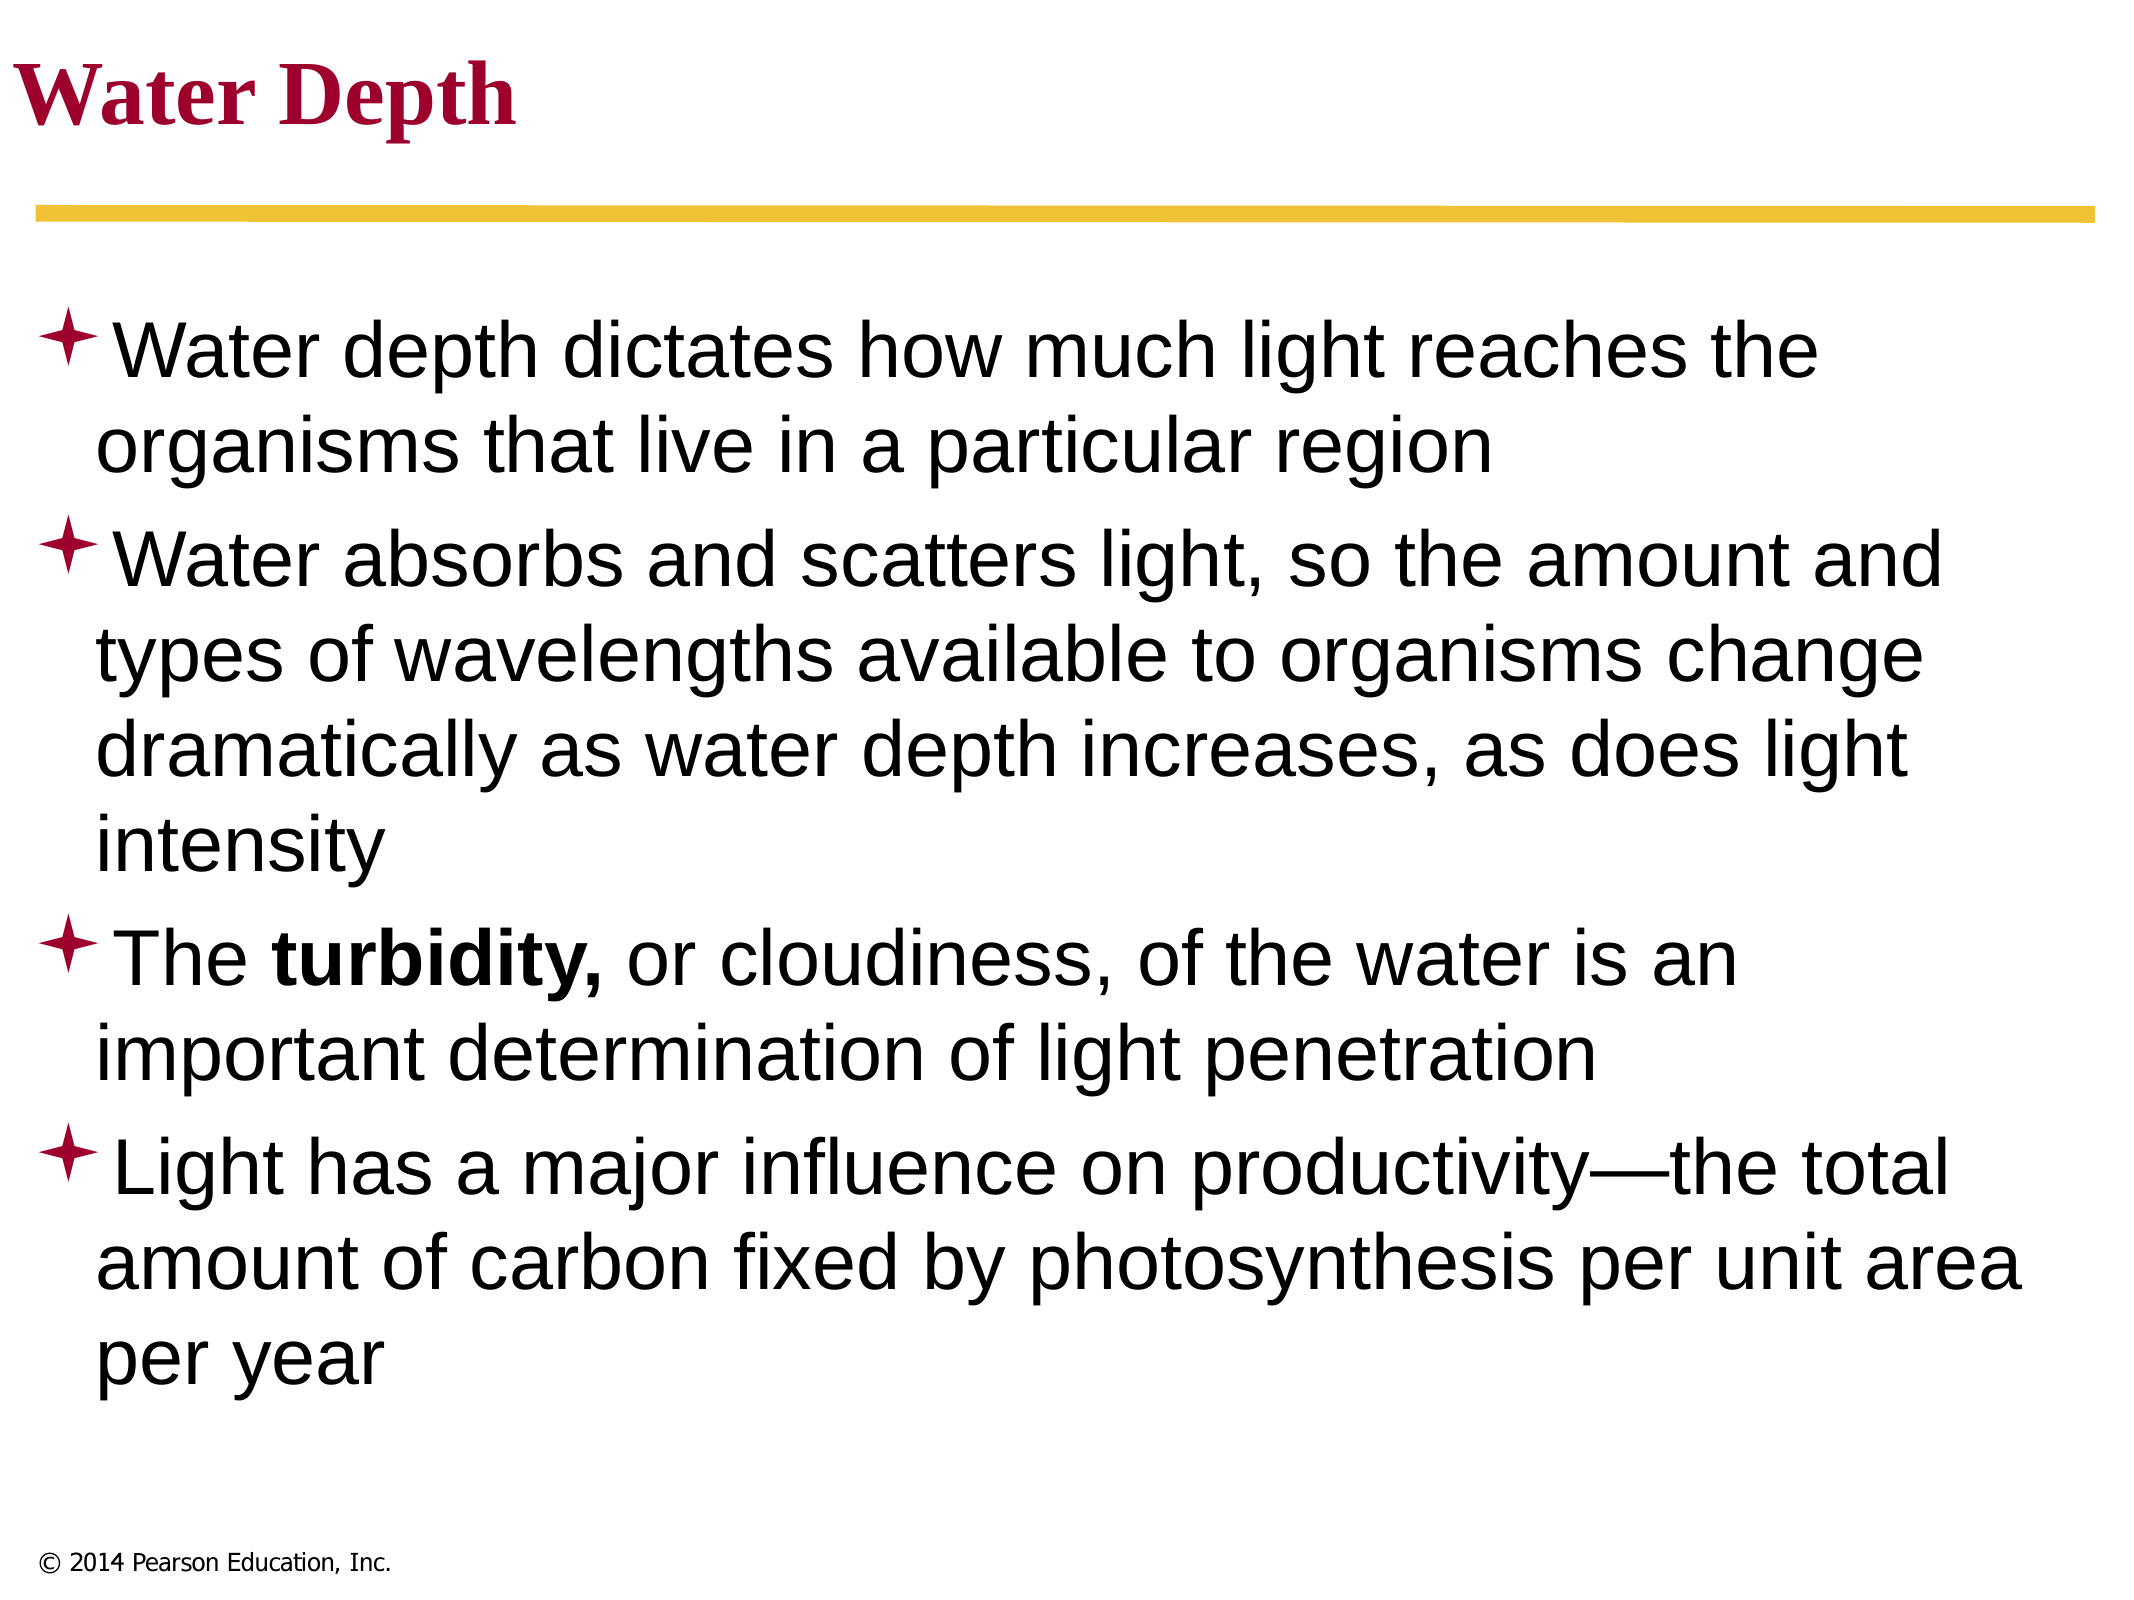

Water Depth

Water depth dictates how much light reaches the organisms that live in a particular region
Water absorbs and scatters light, so the amount and types of wavelengths available to organisms change dramatically as water depth increases, as does light intensity
The turbidity, or cloudiness, of the water is an important determination of light penetration
Light has a major influence on productivity—the total amount of carbon fixed by photosynthesis per unit area per year